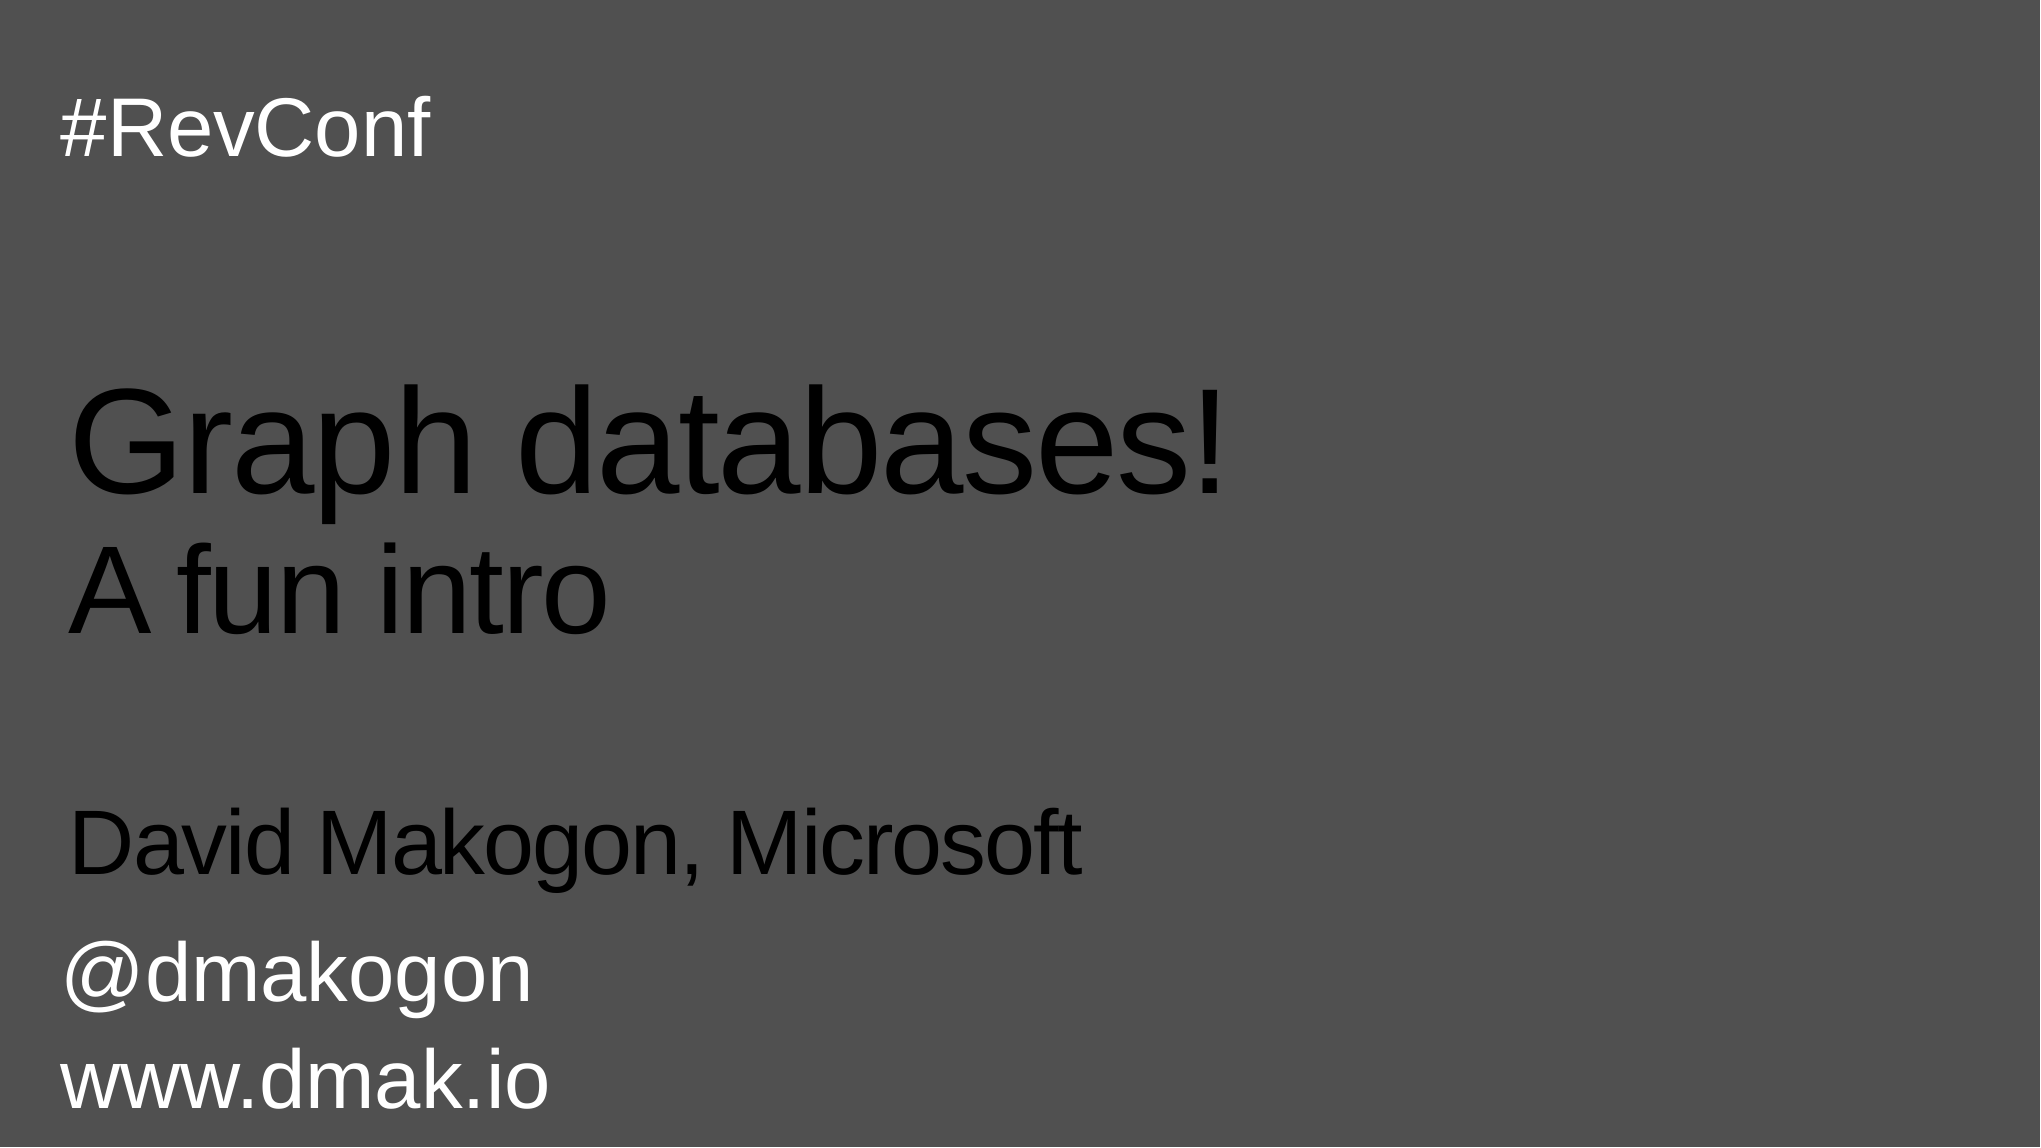

#RevConf
# Graph databases! A fun intro David Makogon, Microsoft
@dmakogon
www.dmak.io